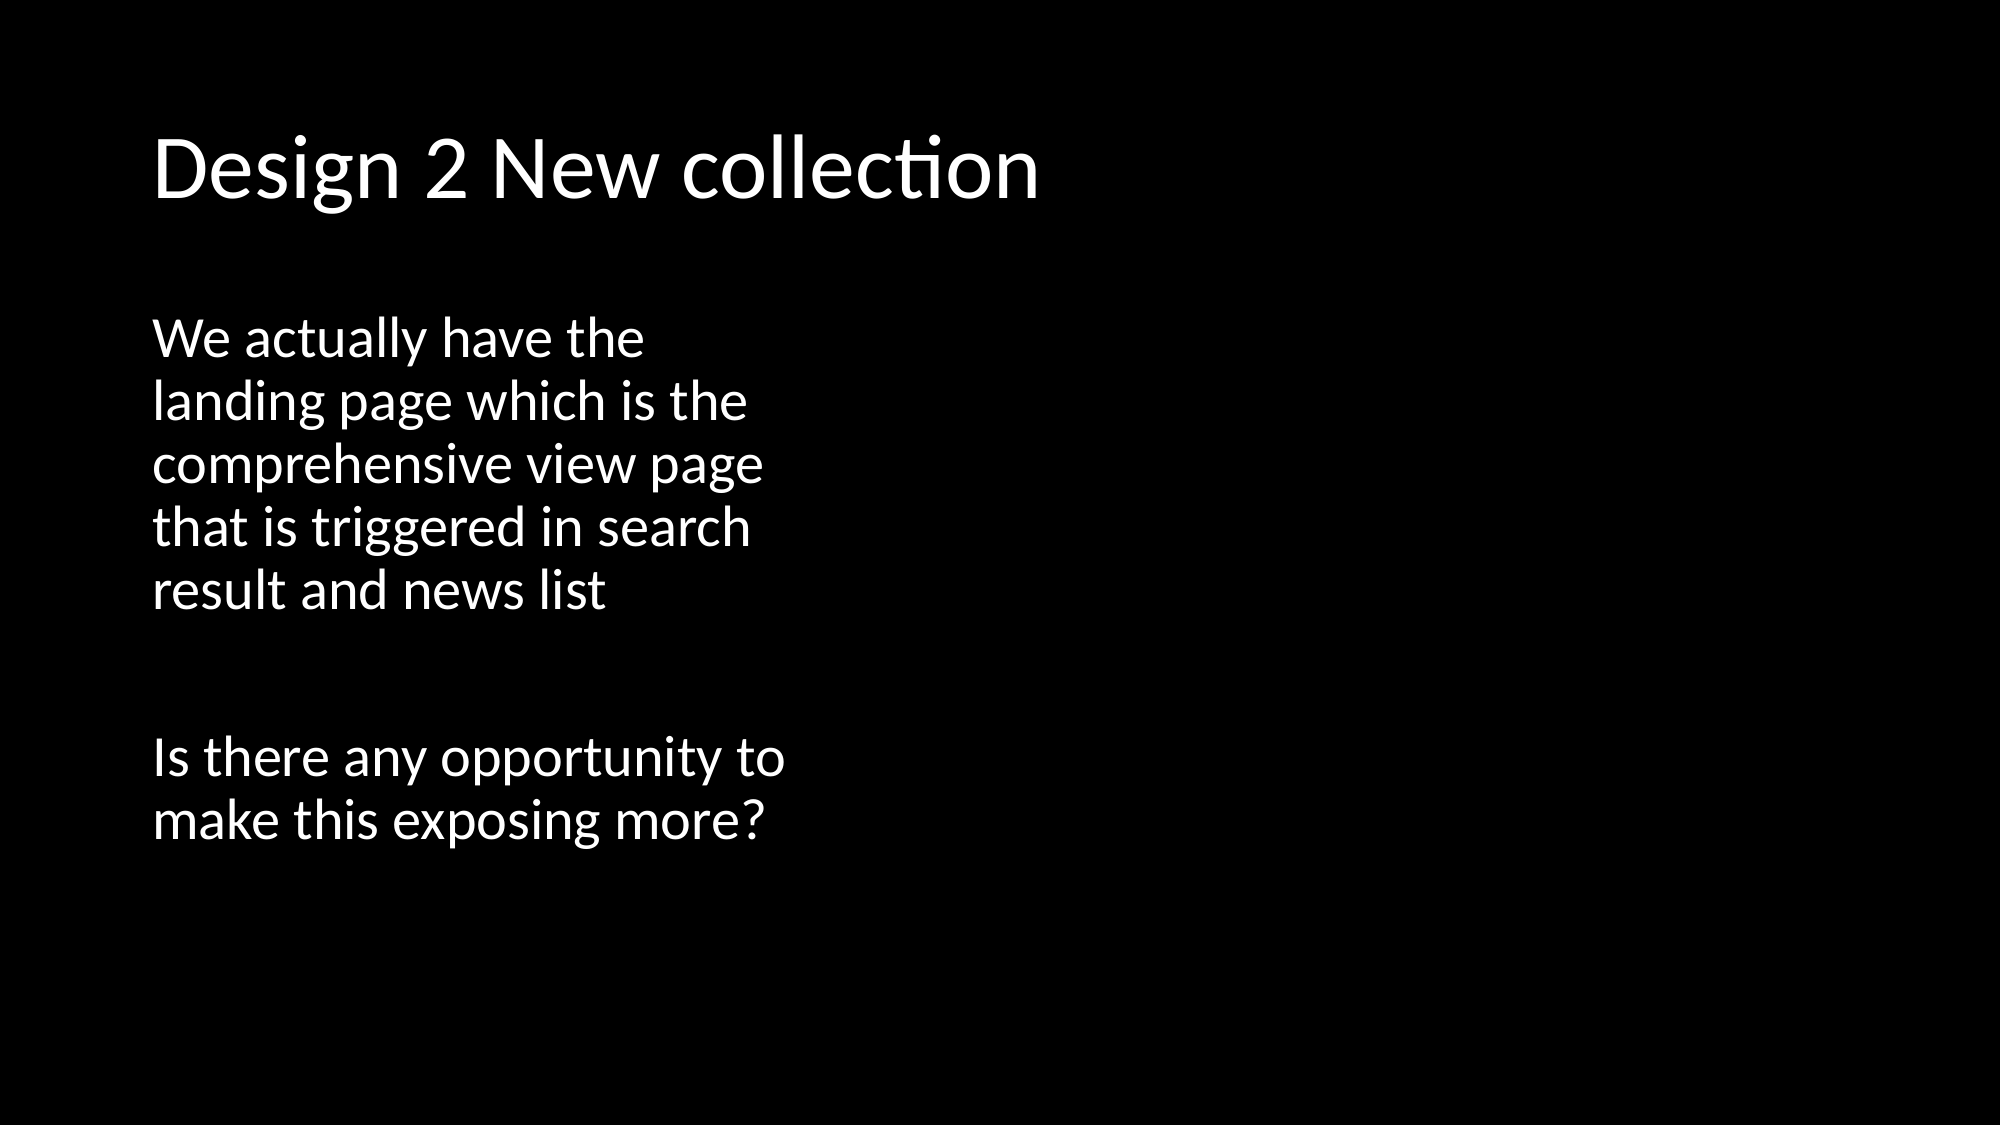

# Design 2 New collection
We actually have the landing page which is the comprehensive view page that is triggered in search result and news list

Is there any opportunity to make this exposing more?